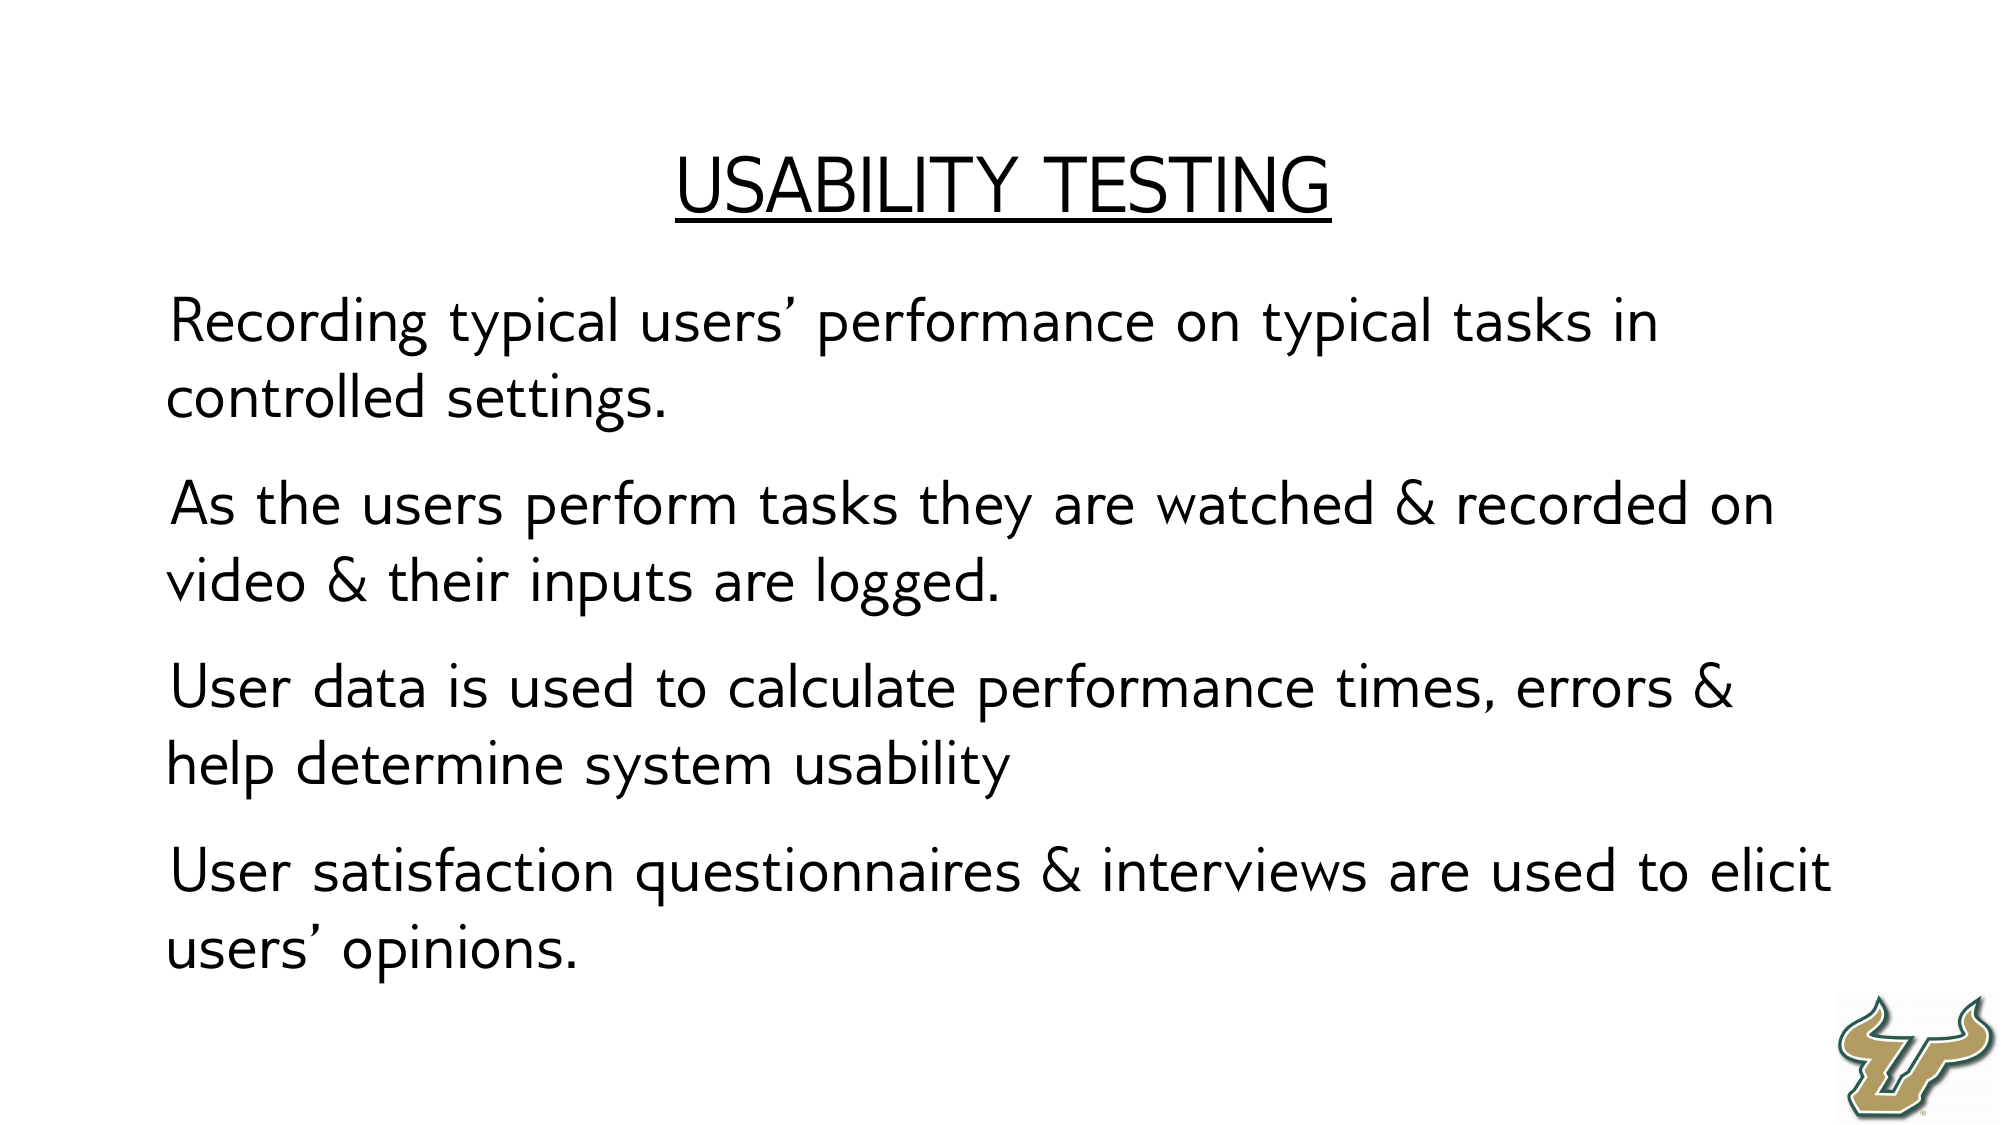

Usability Testing
Recording typical users’ performance on typical tasks in controlled settings.
As the users perform tasks they are watched & recorded on video & their inputs are logged.
User data is used to calculate performance times, errors & help determine system usability
User satisfaction questionnaires & interviews are used to elicit users’ opinions.